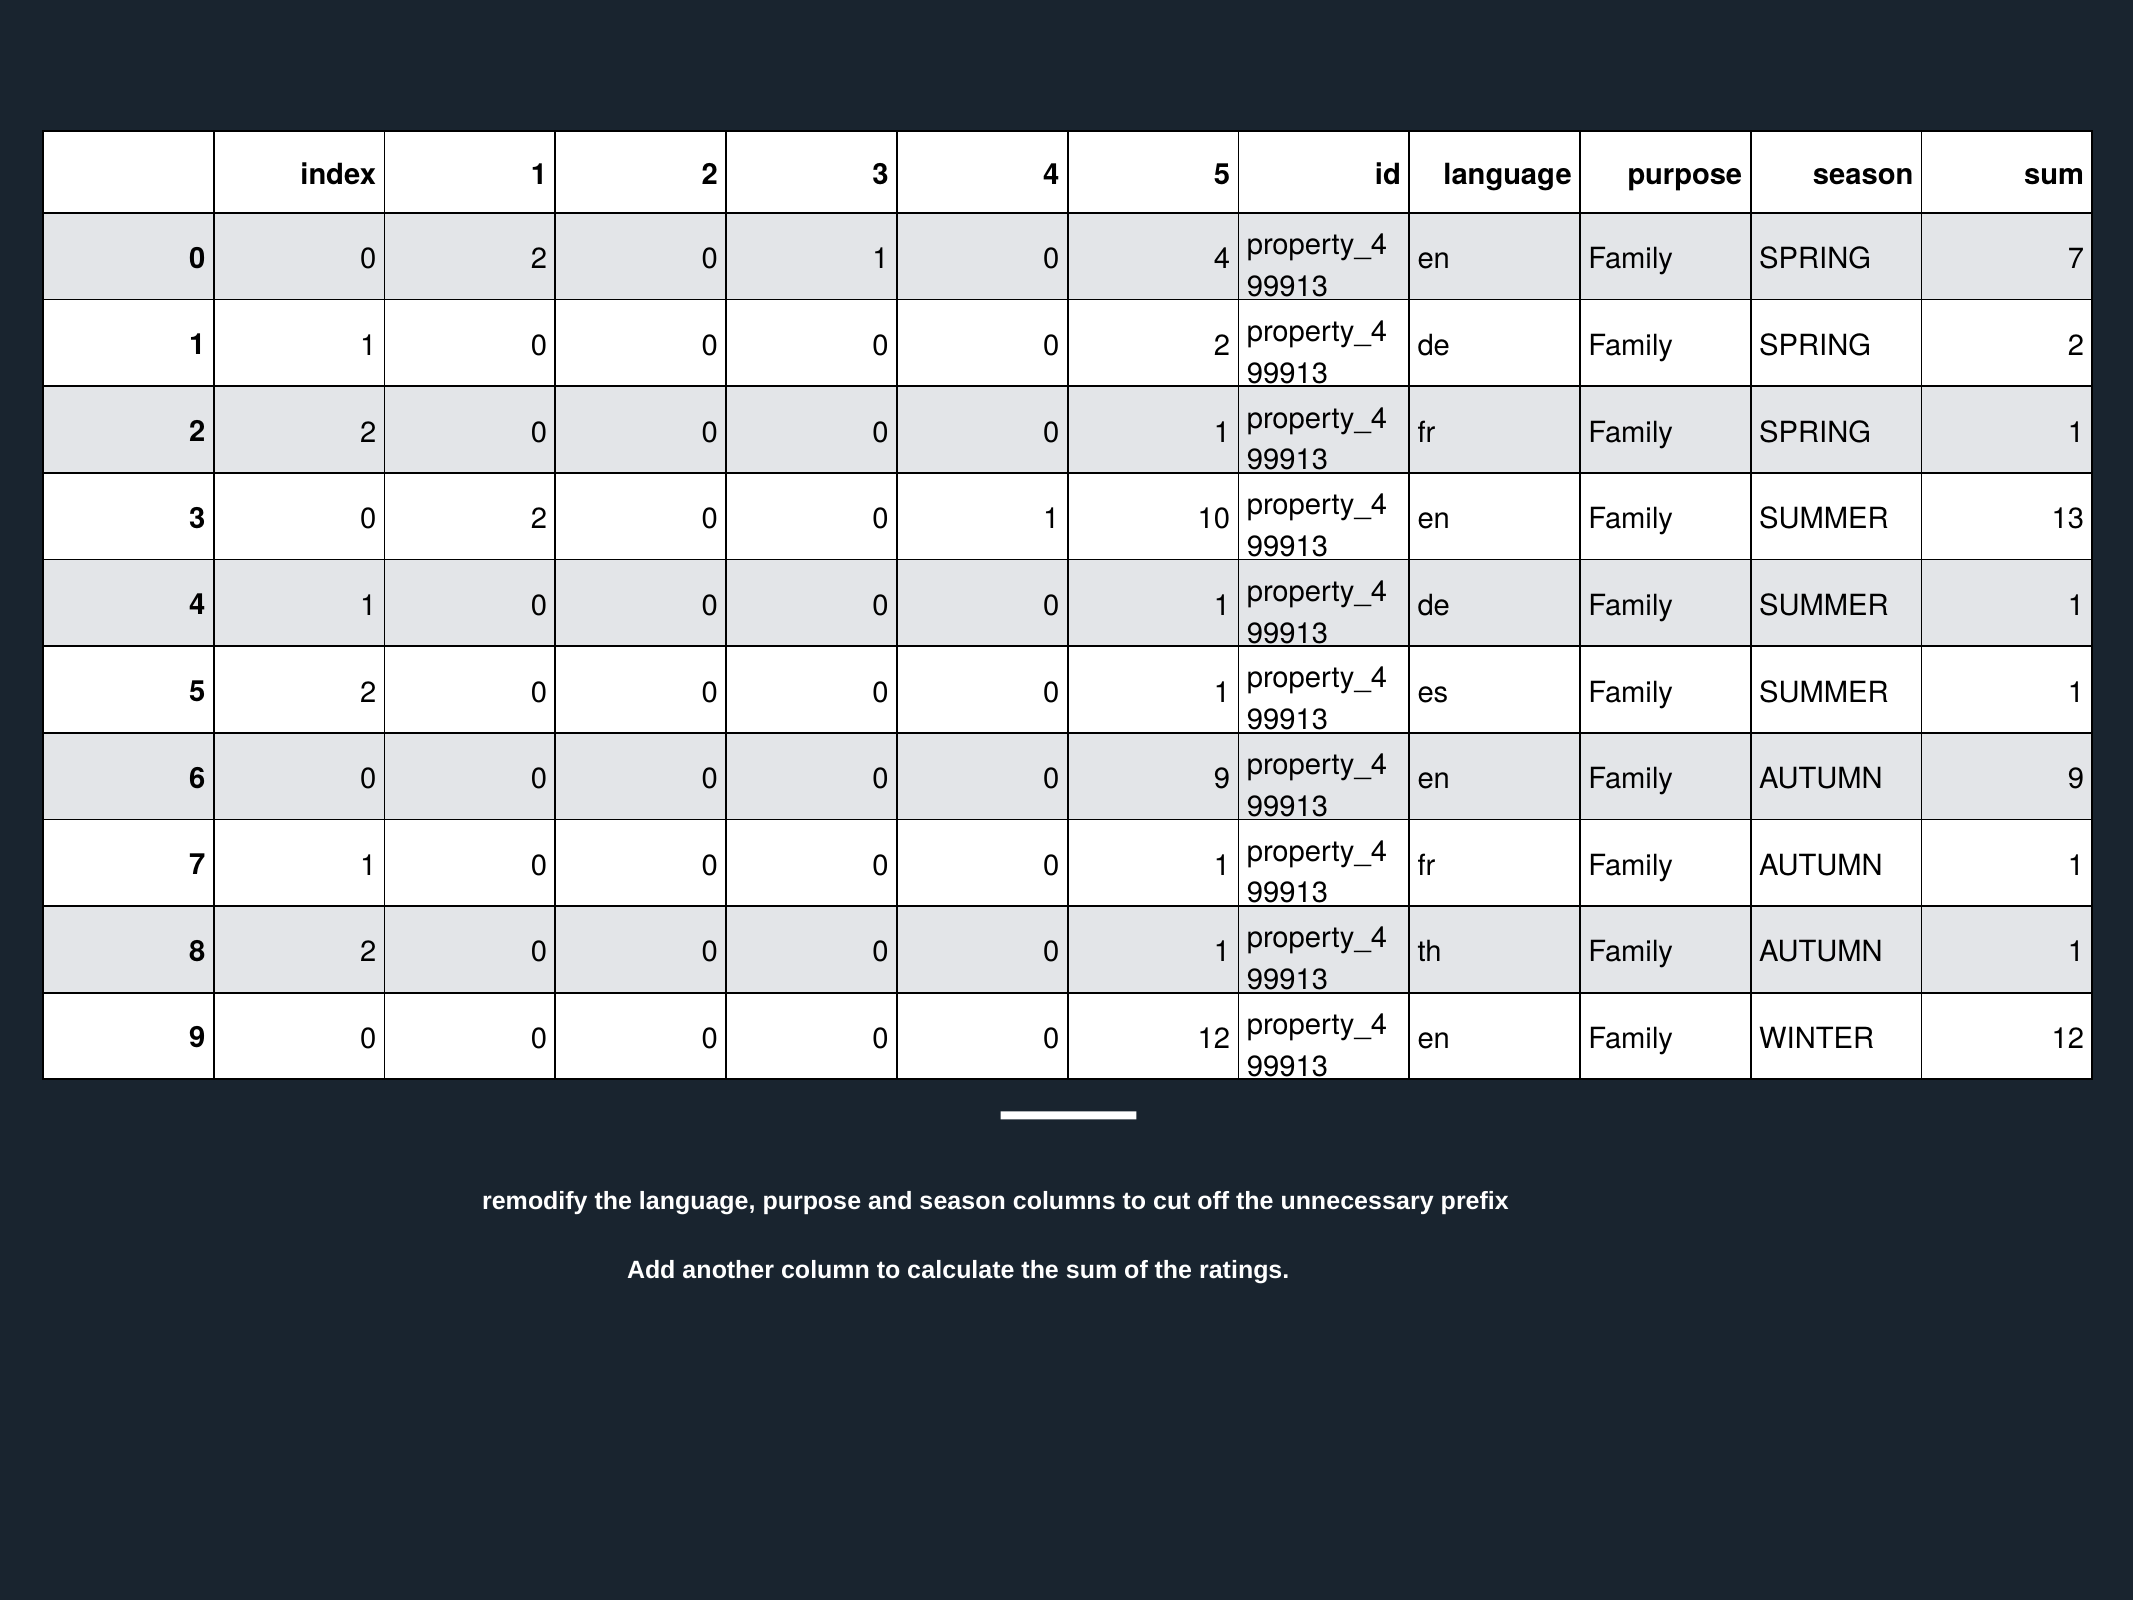

|  | index | 1 | 2 | 3 | 4 | 5 | id | language | purpose | season | sum |
| --- | --- | --- | --- | --- | --- | --- | --- | --- | --- | --- | --- |
| 0 | 0 | 2 | 0 | 1 | 0 | 4 | property\_499913 | en | Family | SPRING | 7 |
| 1 | 1 | 0 | 0 | 0 | 0 | 2 | property\_499913 | de | Family | SPRING | 2 |
| 2 | 2 | 0 | 0 | 0 | 0 | 1 | property\_499913 | fr | Family | SPRING | 1 |
| 3 | 0 | 2 | 0 | 0 | 1 | 10 | property\_499913 | en | Family | SUMMER | 13 |
| 4 | 1 | 0 | 0 | 0 | 0 | 1 | property\_499913 | de | Family | SUMMER | 1 |
| 5 | 2 | 0 | 0 | 0 | 0 | 1 | property\_499913 | es | Family | SUMMER | 1 |
| 6 | 0 | 0 | 0 | 0 | 0 | 9 | property\_499913 | en | Family | AUTUMN | 9 |
| 7 | 1 | 0 | 0 | 0 | 0 | 1 | property\_499913 | fr | Family | AUTUMN | 1 |
| 8 | 2 | 0 | 0 | 0 | 0 | 1 | property\_499913 | th | Family | AUTUMN | 1 |
| 9 | 0 | 0 | 0 | 0 | 0 | 12 | property\_499913 | en | Family | WINTER | 12 |

COMPANY NAME
1234 Long Beach
Los Angeles California
Further processing

remodify the language, purpose and season columns to cut off the unnecessary prefix
Add another column to calculate the sum of the ratings.